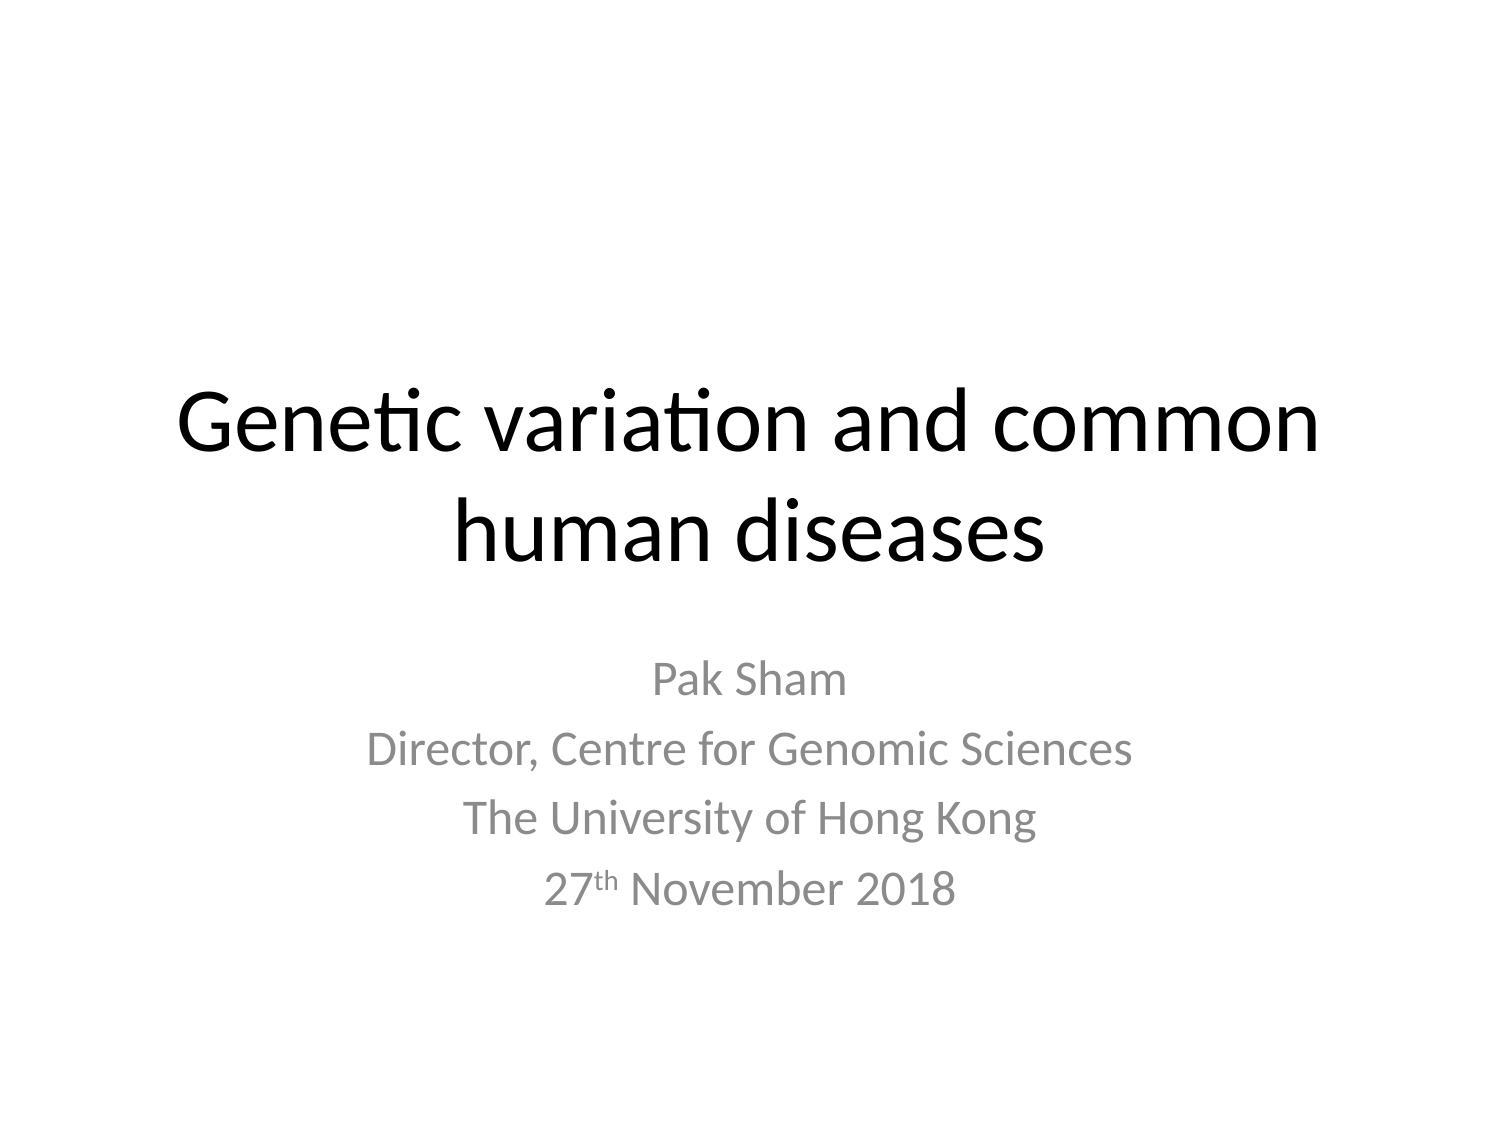

# Genetic variation and common human diseases
Pak Sham
Director, Centre for Genomic Sciences
The University of Hong Kong
27th November 2018